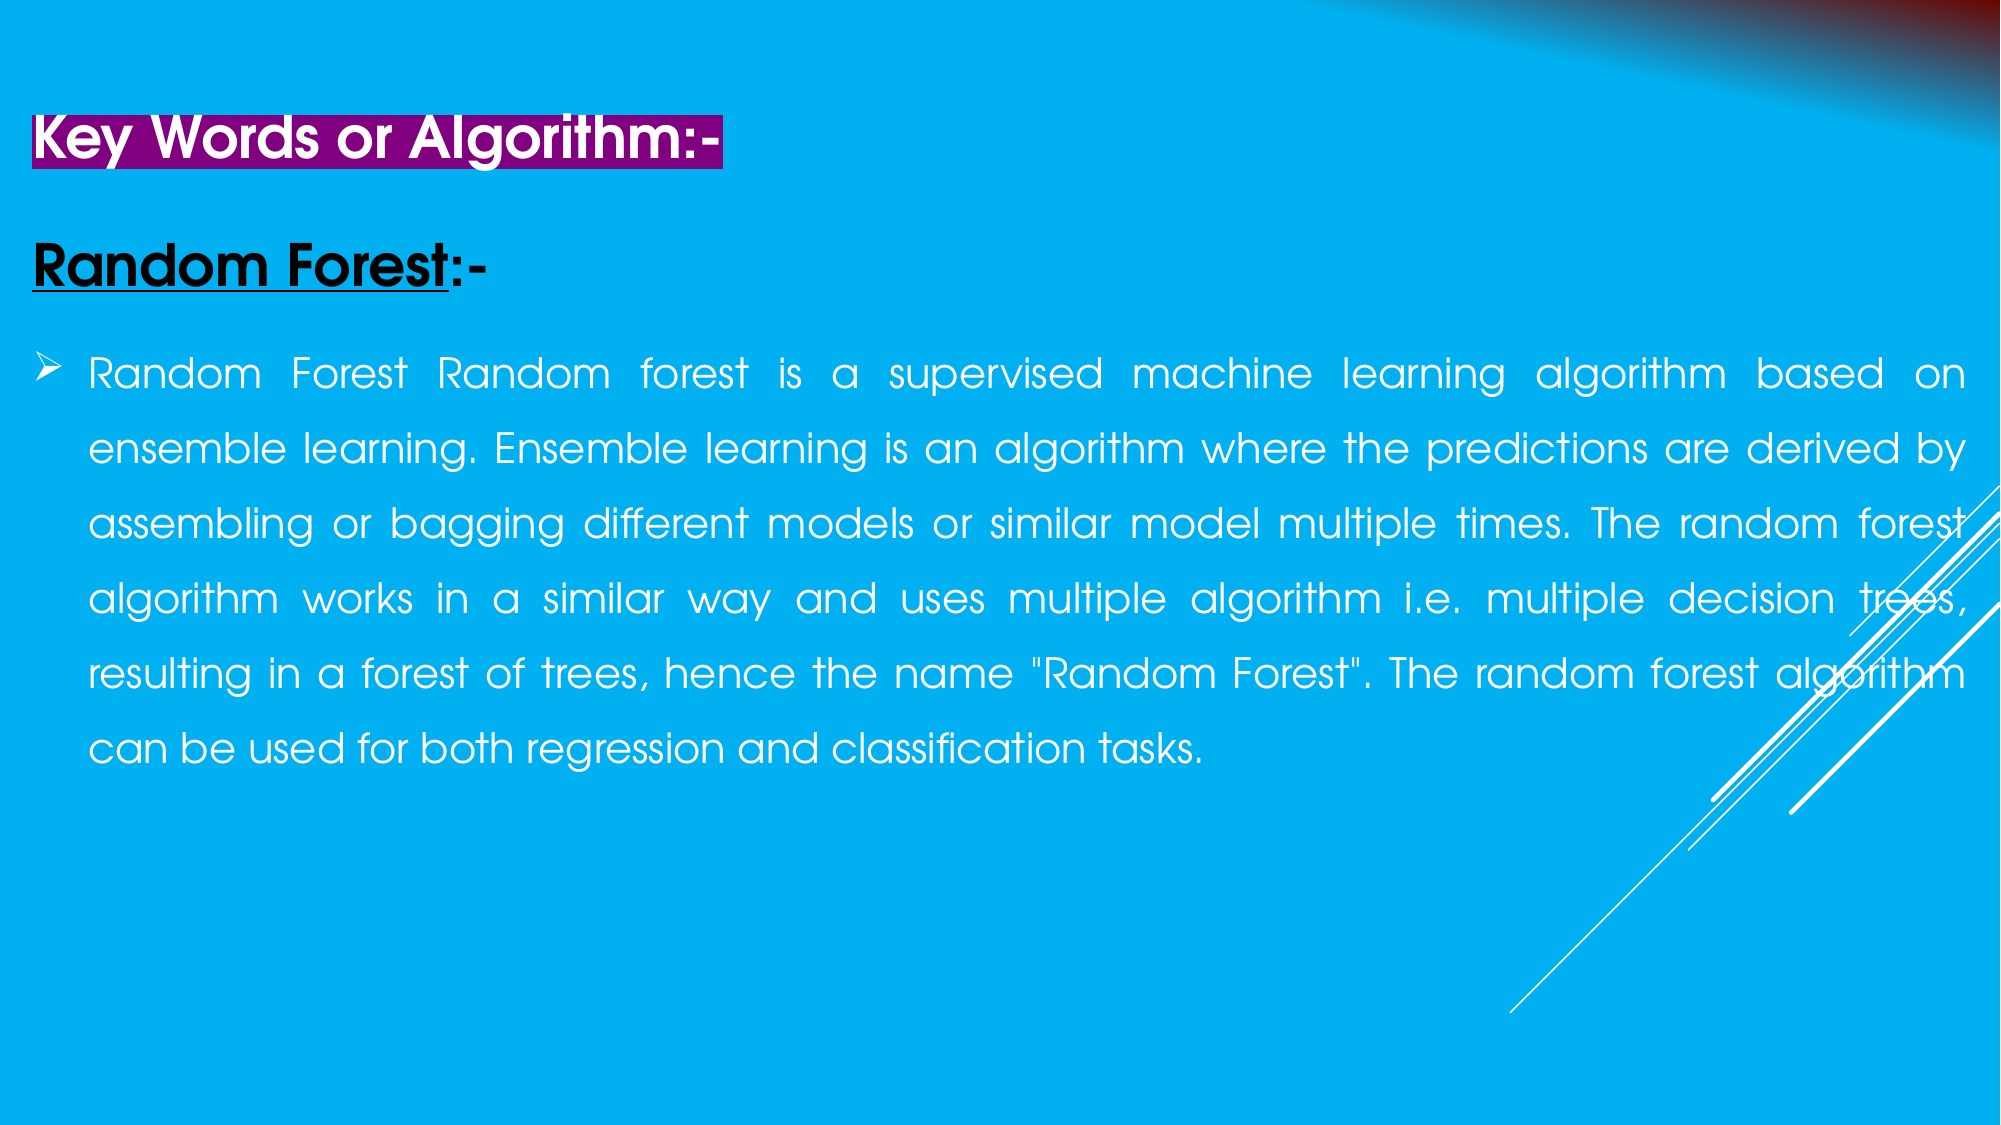

Key Words or Algorithm:-
Random Forest:-
Random Forest Random forest is a supervised machine learning algorithm based on ensemble learning. Ensemble learning is an algorithm where the predictions are derived by assembling or bagging different models or similar model multiple times. The random forest algorithm works in a similar way and uses multiple algorithm i.e. multiple decision trees, resulting in a forest of trees, hence the name "Random Forest". The random forest algorithm can be used for both regression and classification tasks.